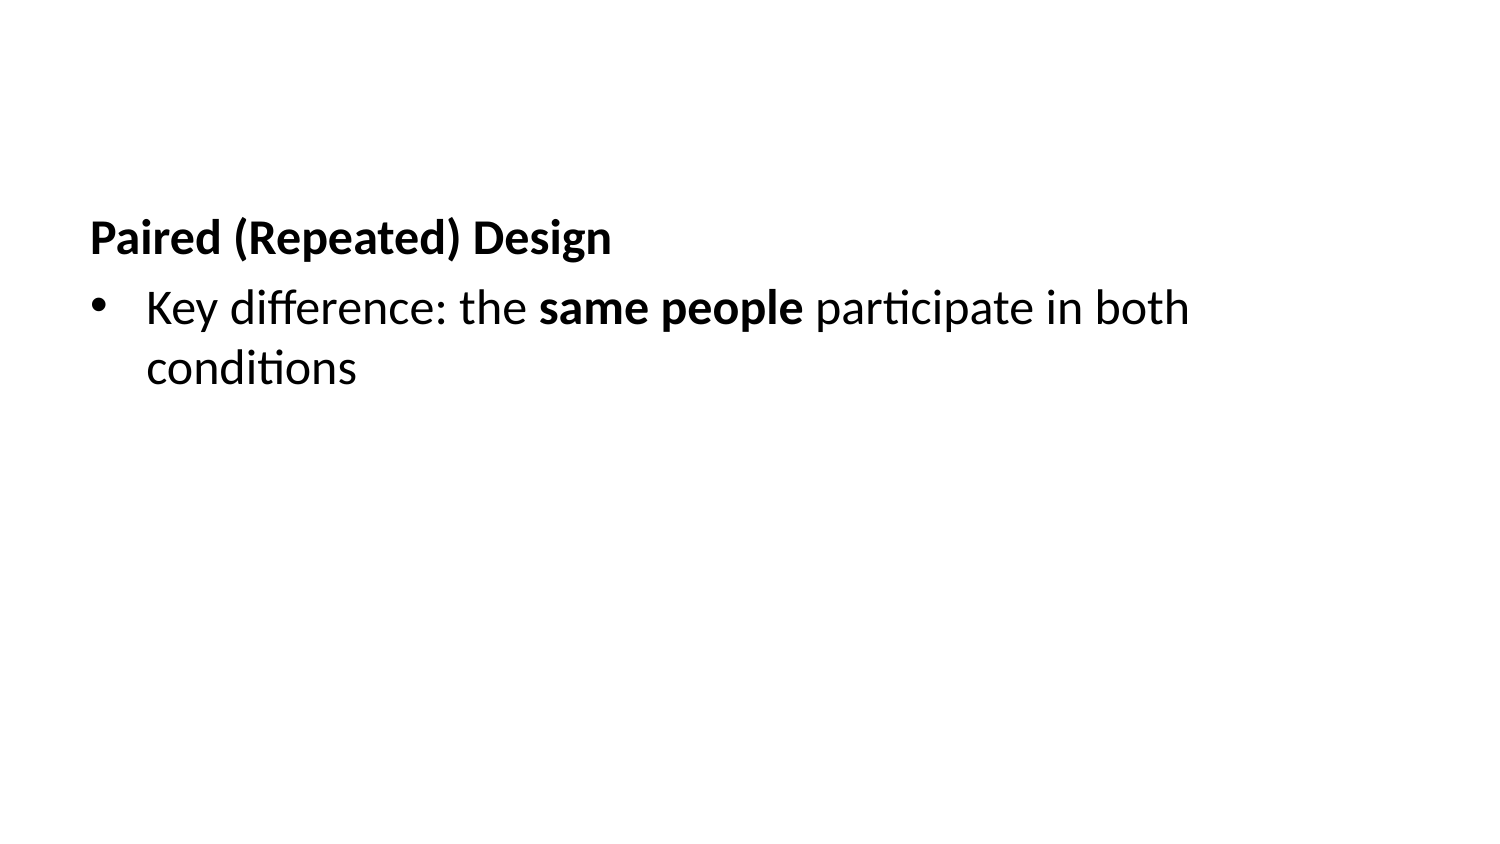

Paired (Repeated) Design
Key difference: the same people participate in both conditions